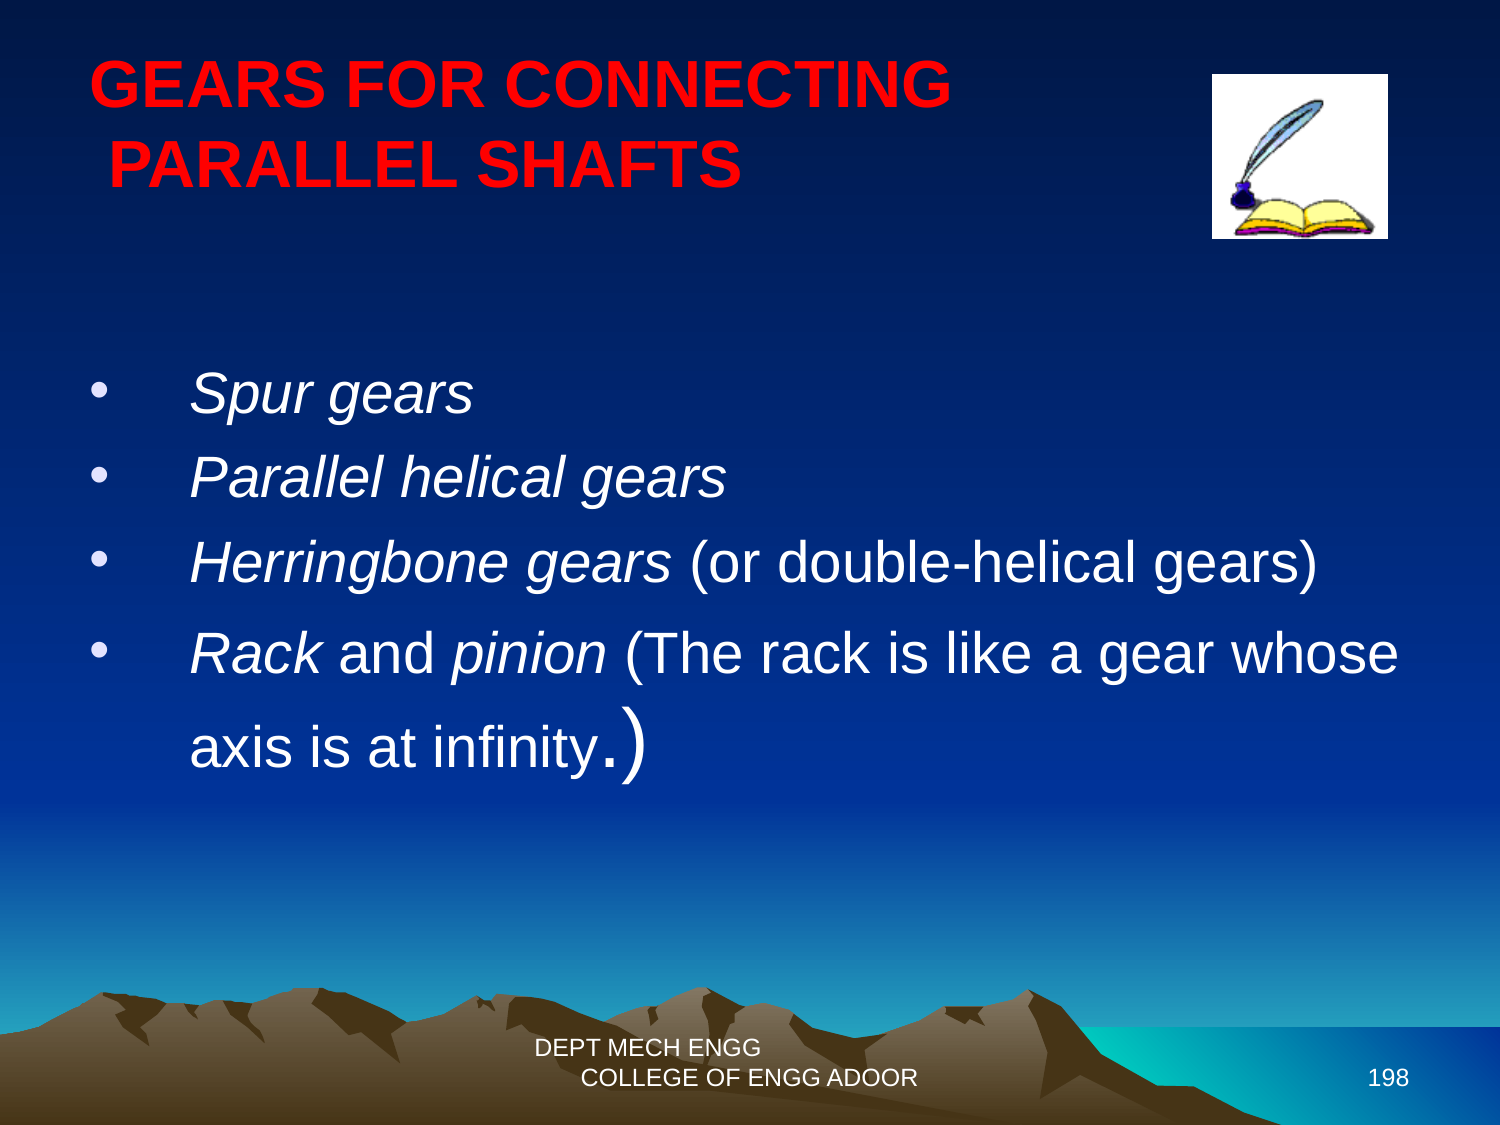

GEARS FOR CONNECTING
 PARALLEL SHAFTS

Spur gears
Parallel helical gears
Herringbone gears (or double-helical gears)
Rack and pinion (The rack is like a gear whose axis is at infinity.)

DEPT MECH ENGG                              COLLEGE OF ENGG ADOOR
198